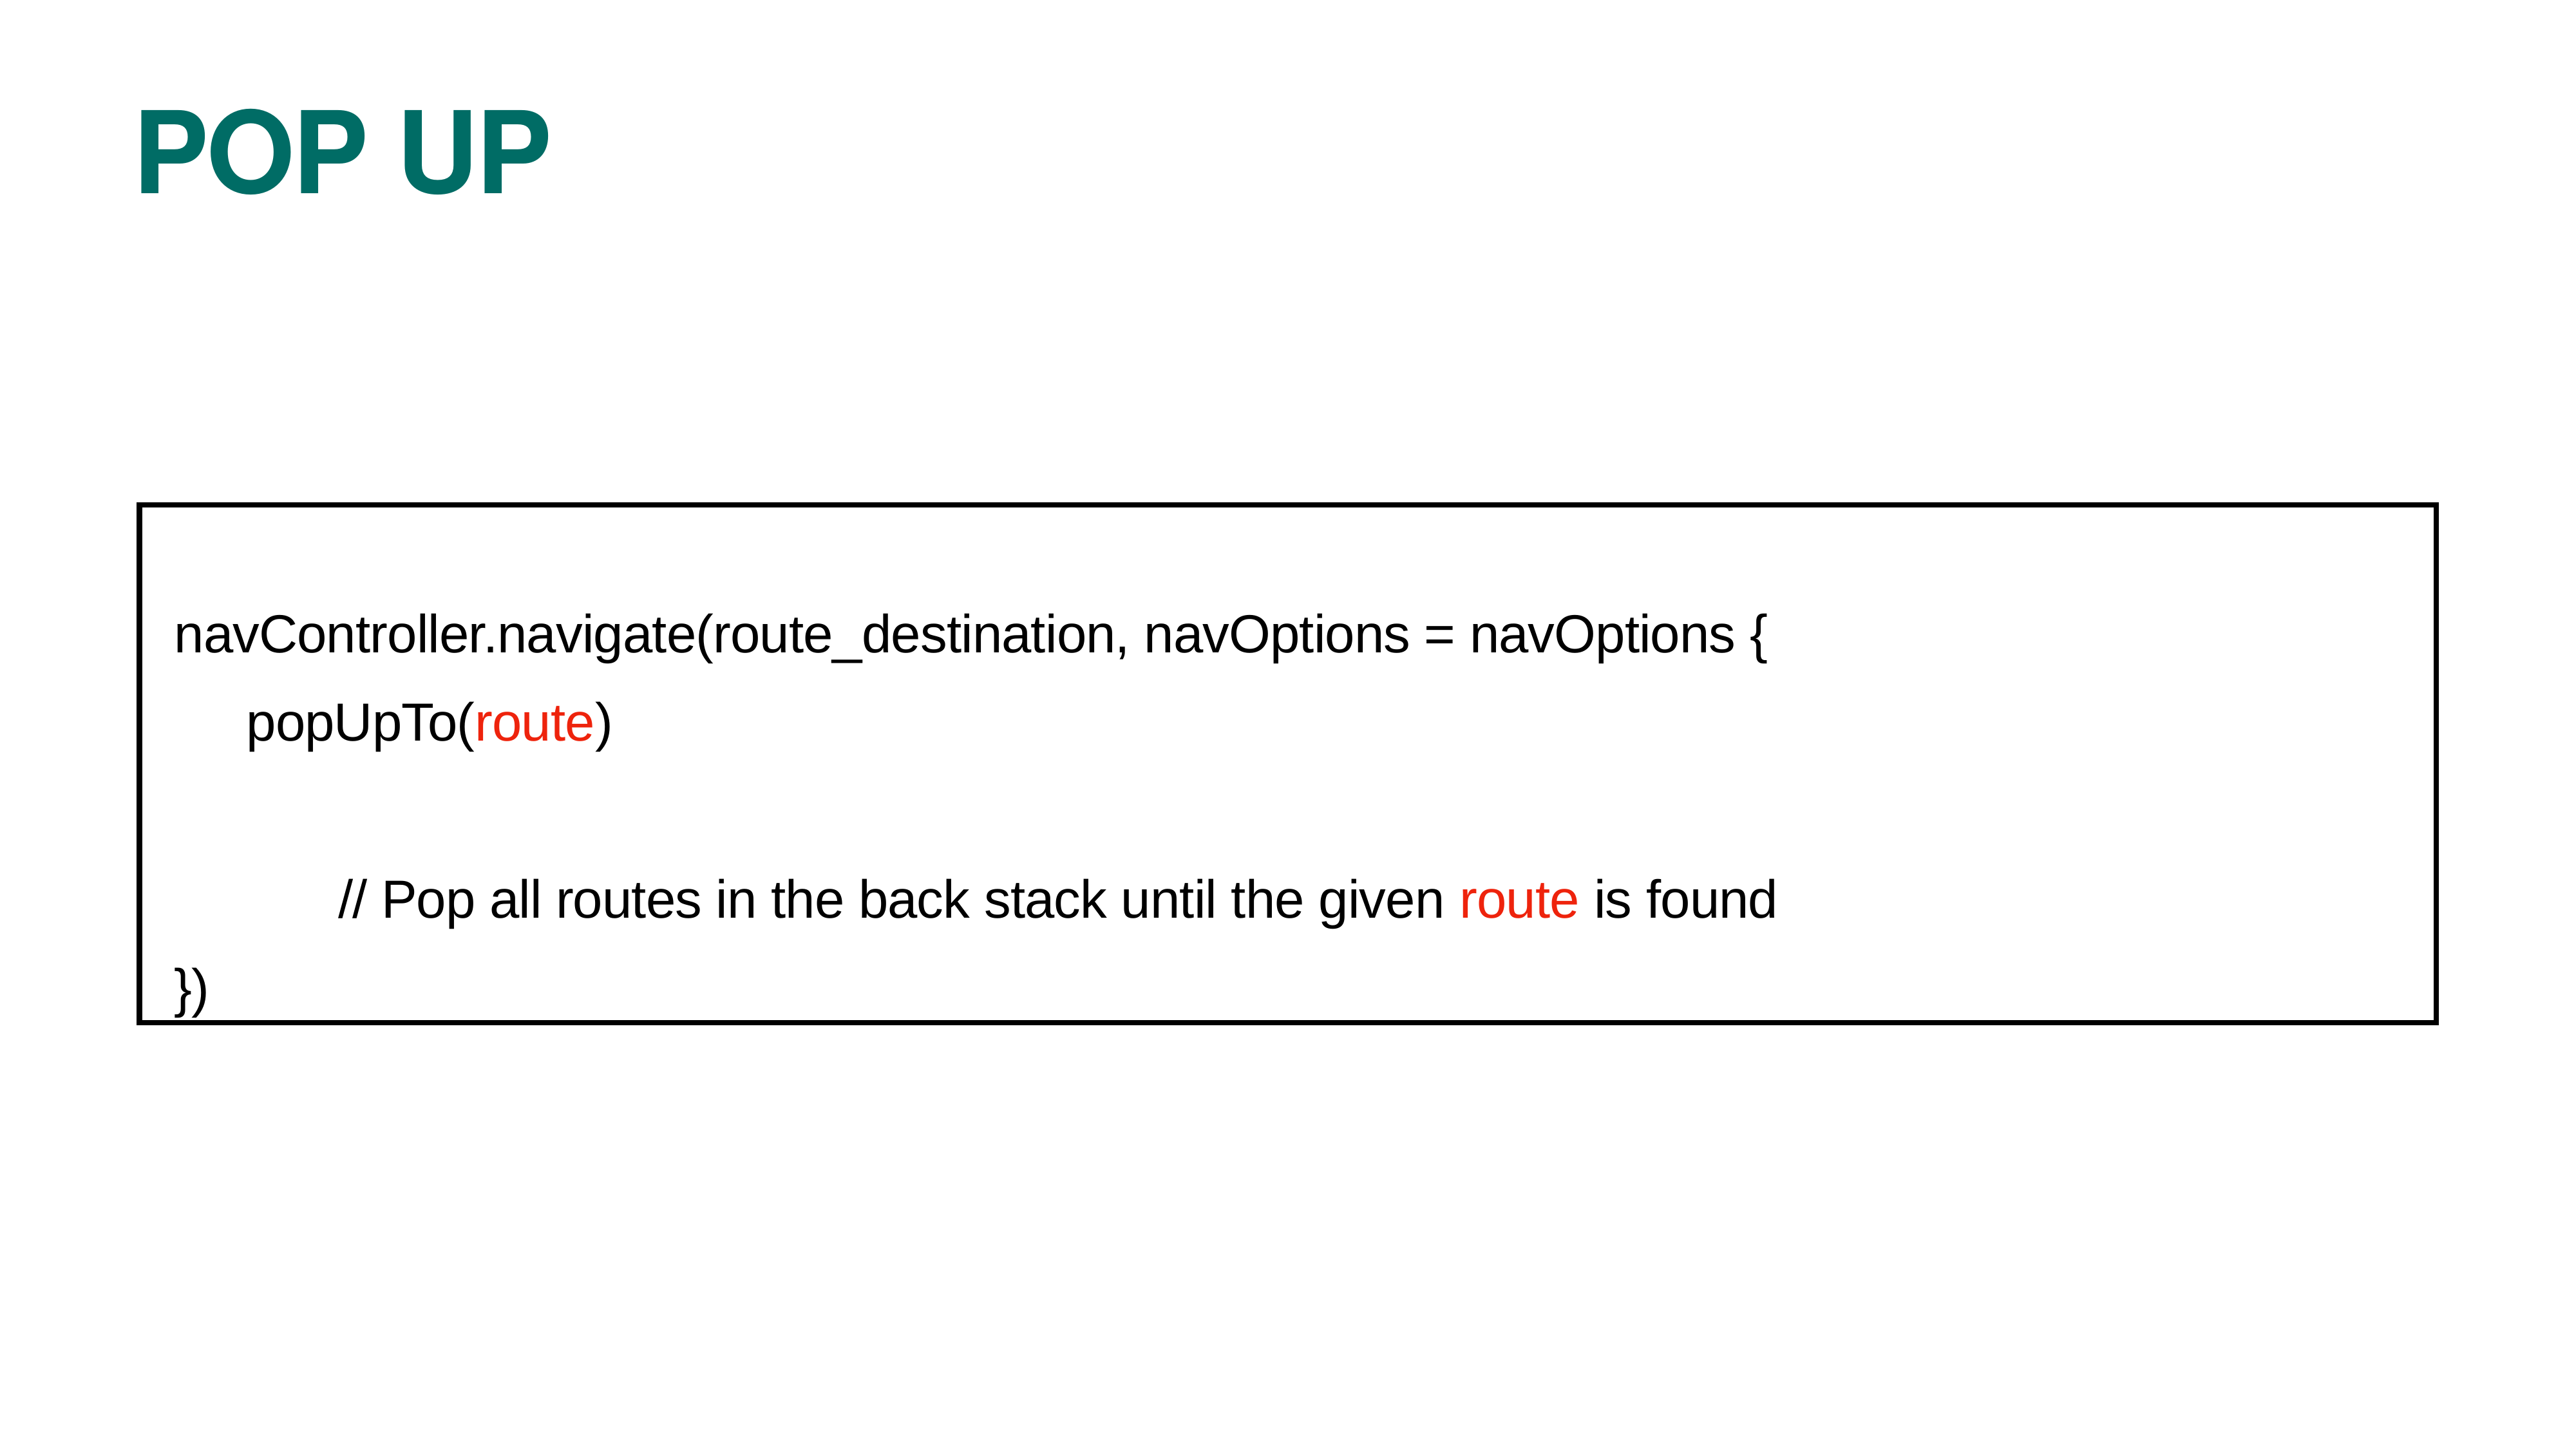

# POP UP

  navController.navigate(route_destination, navOptions = navOptions {
       popUpTo(route)

// Pop all routes in the back stack until the given route is found
  })